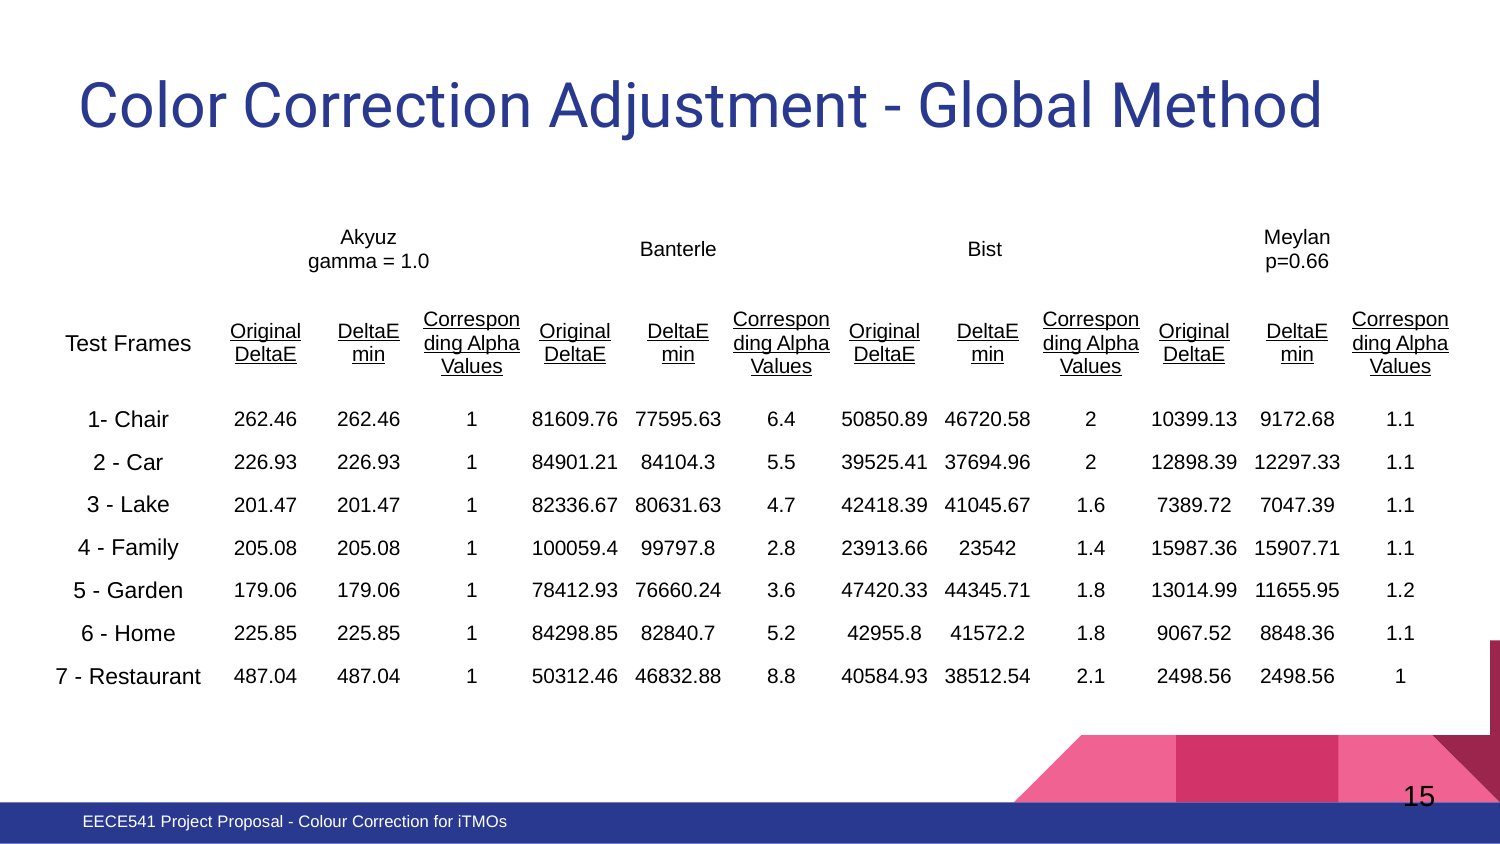

# Color Correction Adjustment - Global Method

|  | Akyuz gamma = 1.0 |  |  | Banterle |  |  | Bist |  |  | Meylan p=0.66 |  |  |
| --- | --- | --- | --- | --- | --- | --- | --- | --- | --- | --- | --- | --- |
| Test Frames | Original DeltaE | DeltaE min | Corresponding Alpha Values | Original DeltaE | DeltaE min | Corresponding Alpha Values | Original DeltaE | DeltaE min | Corresponding Alpha Values | Original DeltaE | DeltaE min | Corresponding Alpha Values |
| 1- Chair | 262.46 | 262.46 | 1 | 81609.76 | 77595.63 | 6.4 | 50850.89 | 46720.58 | 2 | 10399.13 | 9172.68 | 1.1 |
| 2 - Car | 226.93 | 226.93 | 1 | 84901.21 | 84104.3 | 5.5 | 39525.41 | 37694.96 | 2 | 12898.39 | 12297.33 | 1.1 |
| 3 - Lake | 201.47 | 201.47 | 1 | 82336.67 | 80631.63 | 4.7 | 42418.39 | 41045.67 | 1.6 | 7389.72 | 7047.39 | 1.1 |
| 4 - Family | 205.08 | 205.08 | 1 | 100059.4 | 99797.8 | 2.8 | 23913.66 | 23542 | 1.4 | 15987.36 | 15907.71 | 1.1 |
| 5 - Garden | 179.06 | 179.06 | 1 | 78412.93 | 76660.24 | 3.6 | 47420.33 | 44345.71 | 1.8 | 13014.99 | 11655.95 | 1.2 |
| 6 - Home | 225.85 | 225.85 | 1 | 84298.85 | 82840.7 | 5.2 | 42955.8 | 41572.2 | 1.8 | 9067.52 | 8848.36 | 1.1 |
| 7 - Restaurant | 487.04 | 487.04 | 1 | 50312.46 | 46832.88 | 8.8 | 40584.93 | 38512.54 | 2.1 | 2498.56 | 2498.56 | 1 |
15